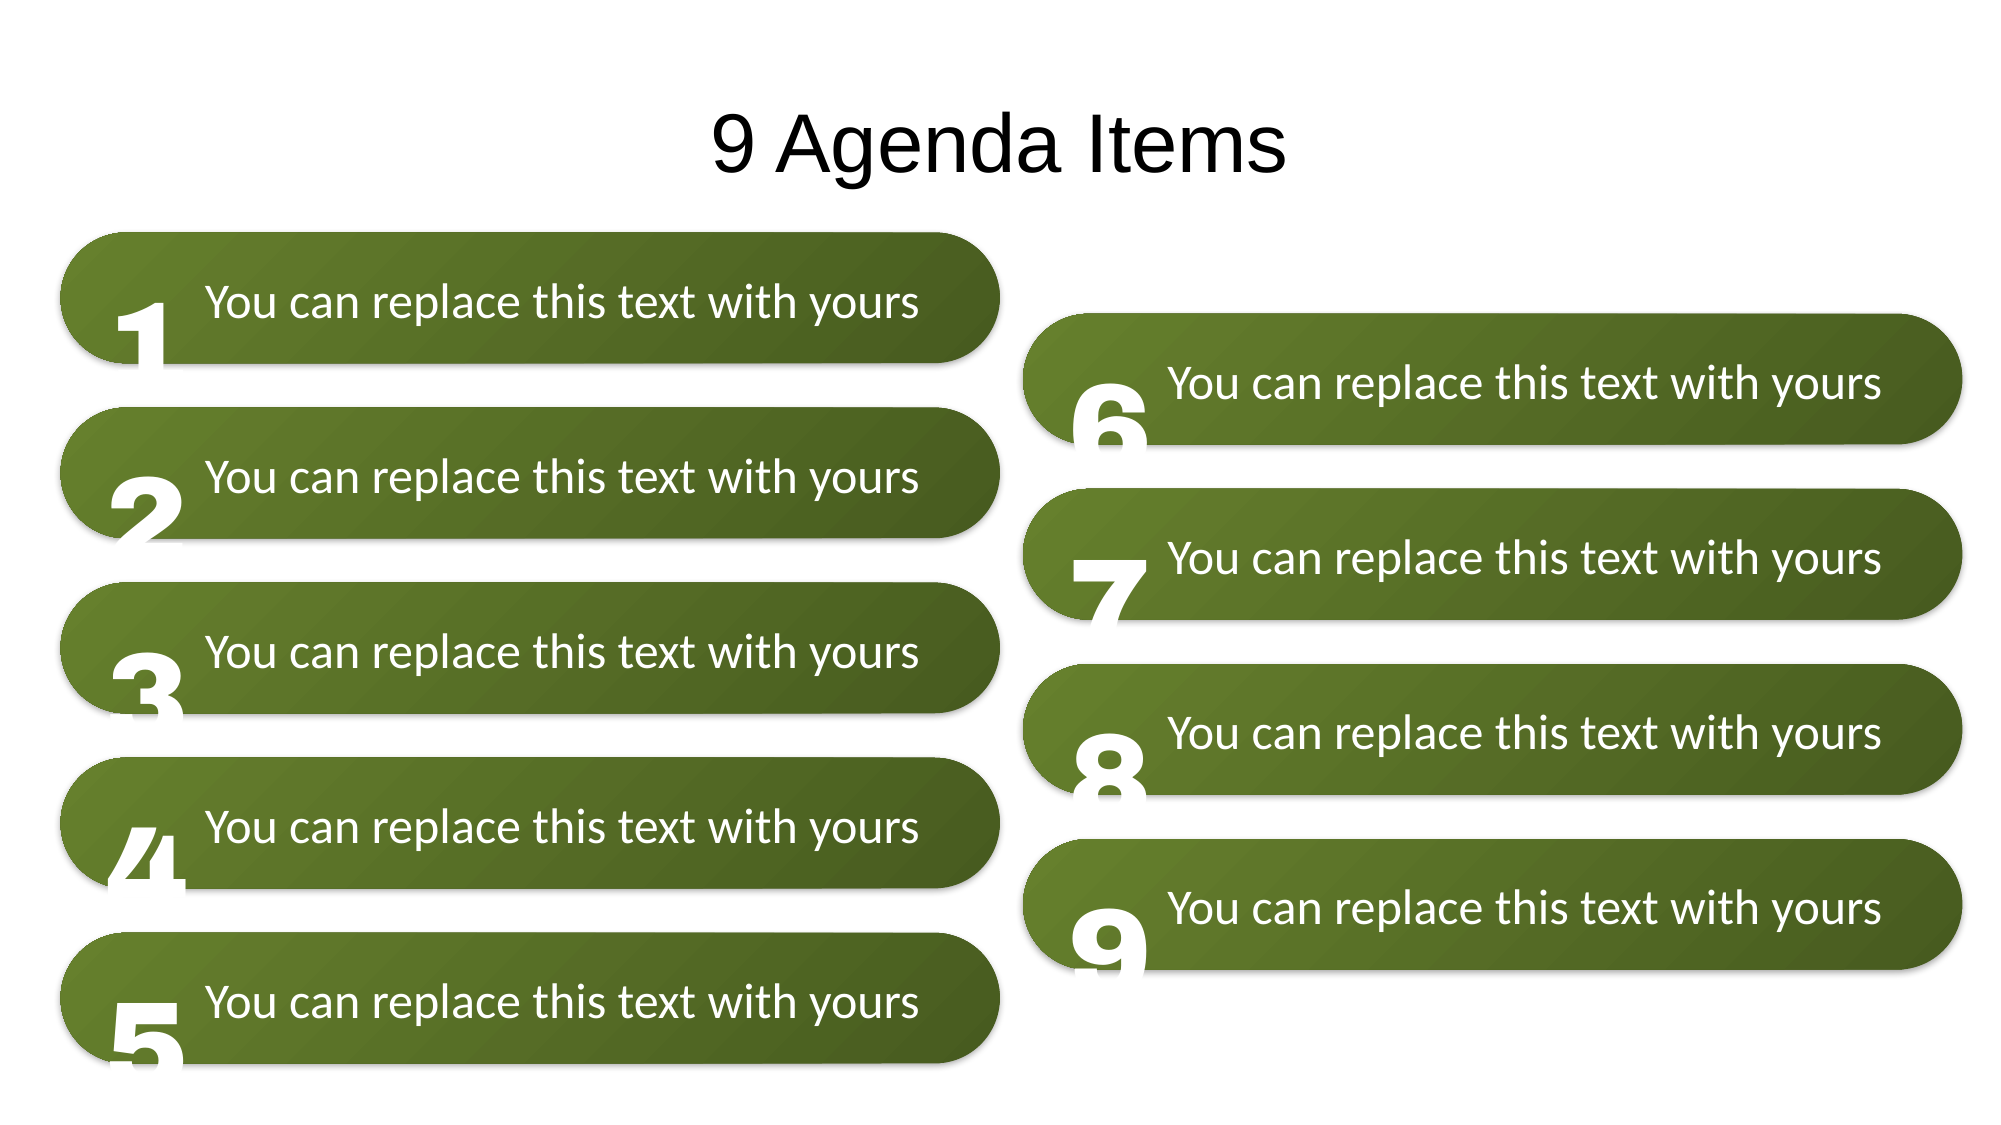

# 9 Agenda Items

1
You can replace this text with yours

6
You can replace this text with yours

2
You can replace this text with yours

7
You can replace this text with yours

3
You can replace this text with yours

8
You can replace this text with yours

4
You can replace this text with yours

9
You can replace this text with yours

5
You can replace this text with yours